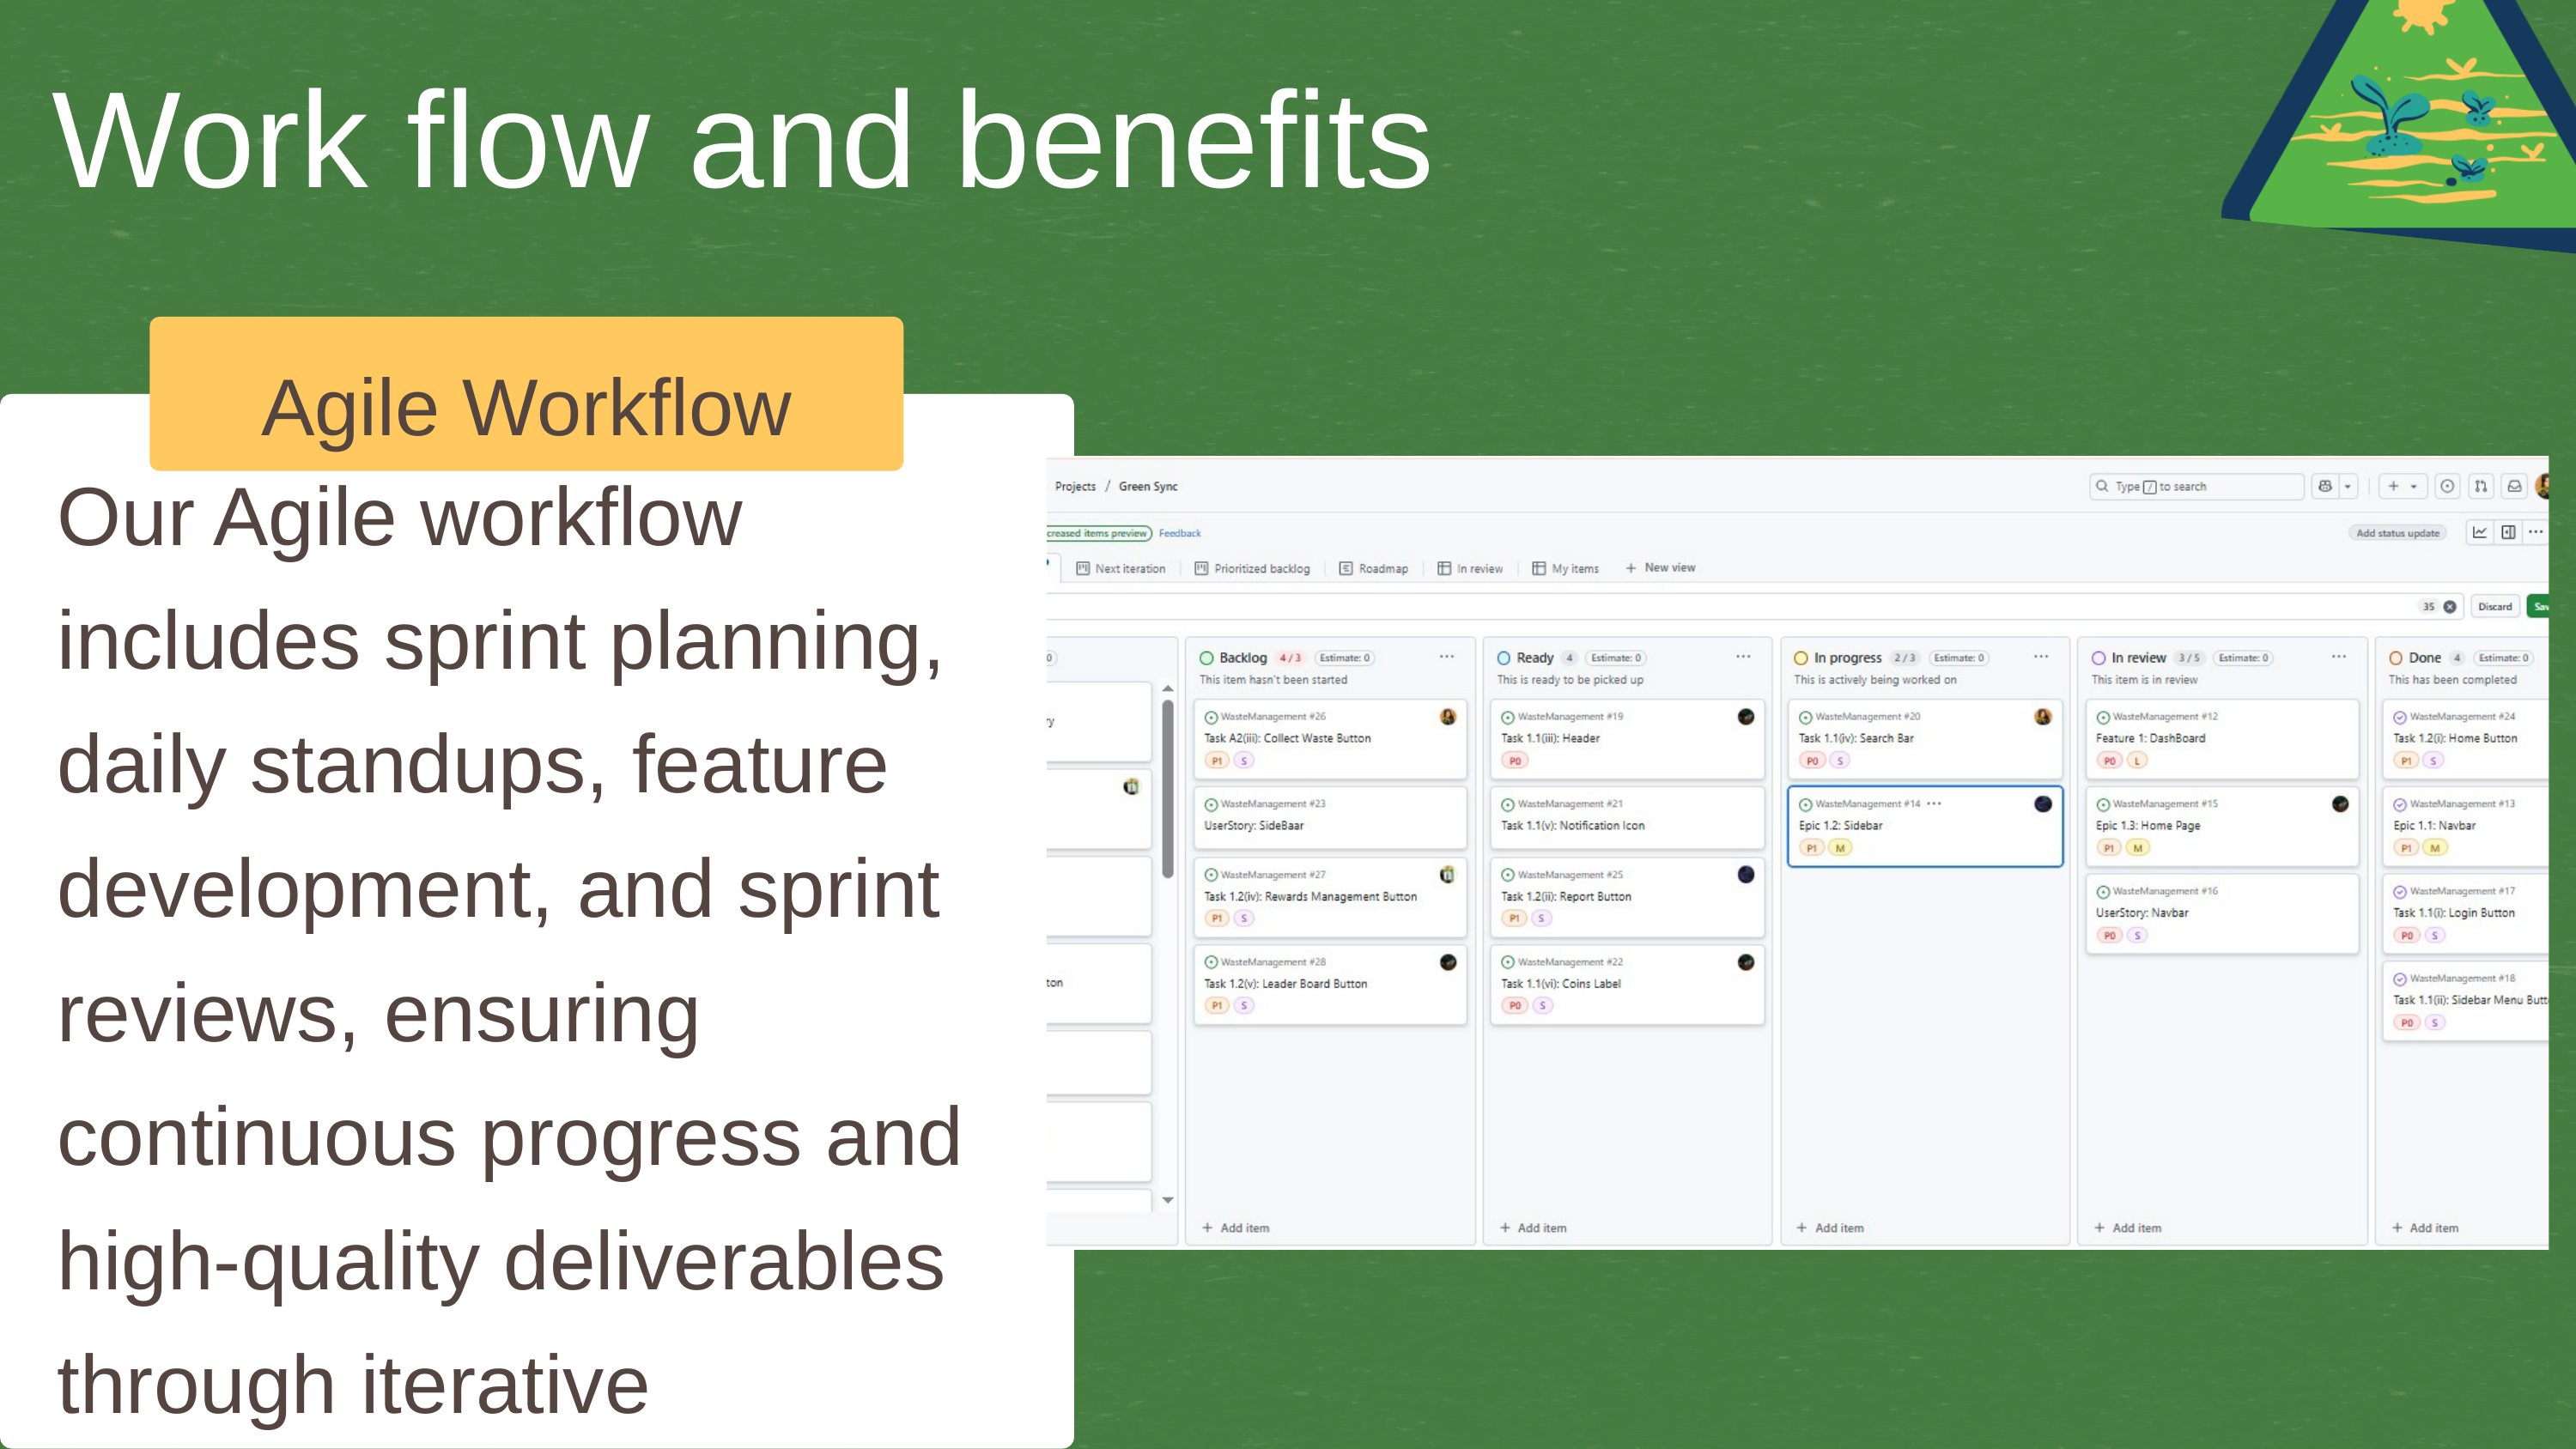

Work flow and benefits

Agile Workflow

Our Agile workflow includes sprint planning, daily standups, feature development, and sprint reviews, ensuring continuous progress and high-quality deliverables through iterative improvements.